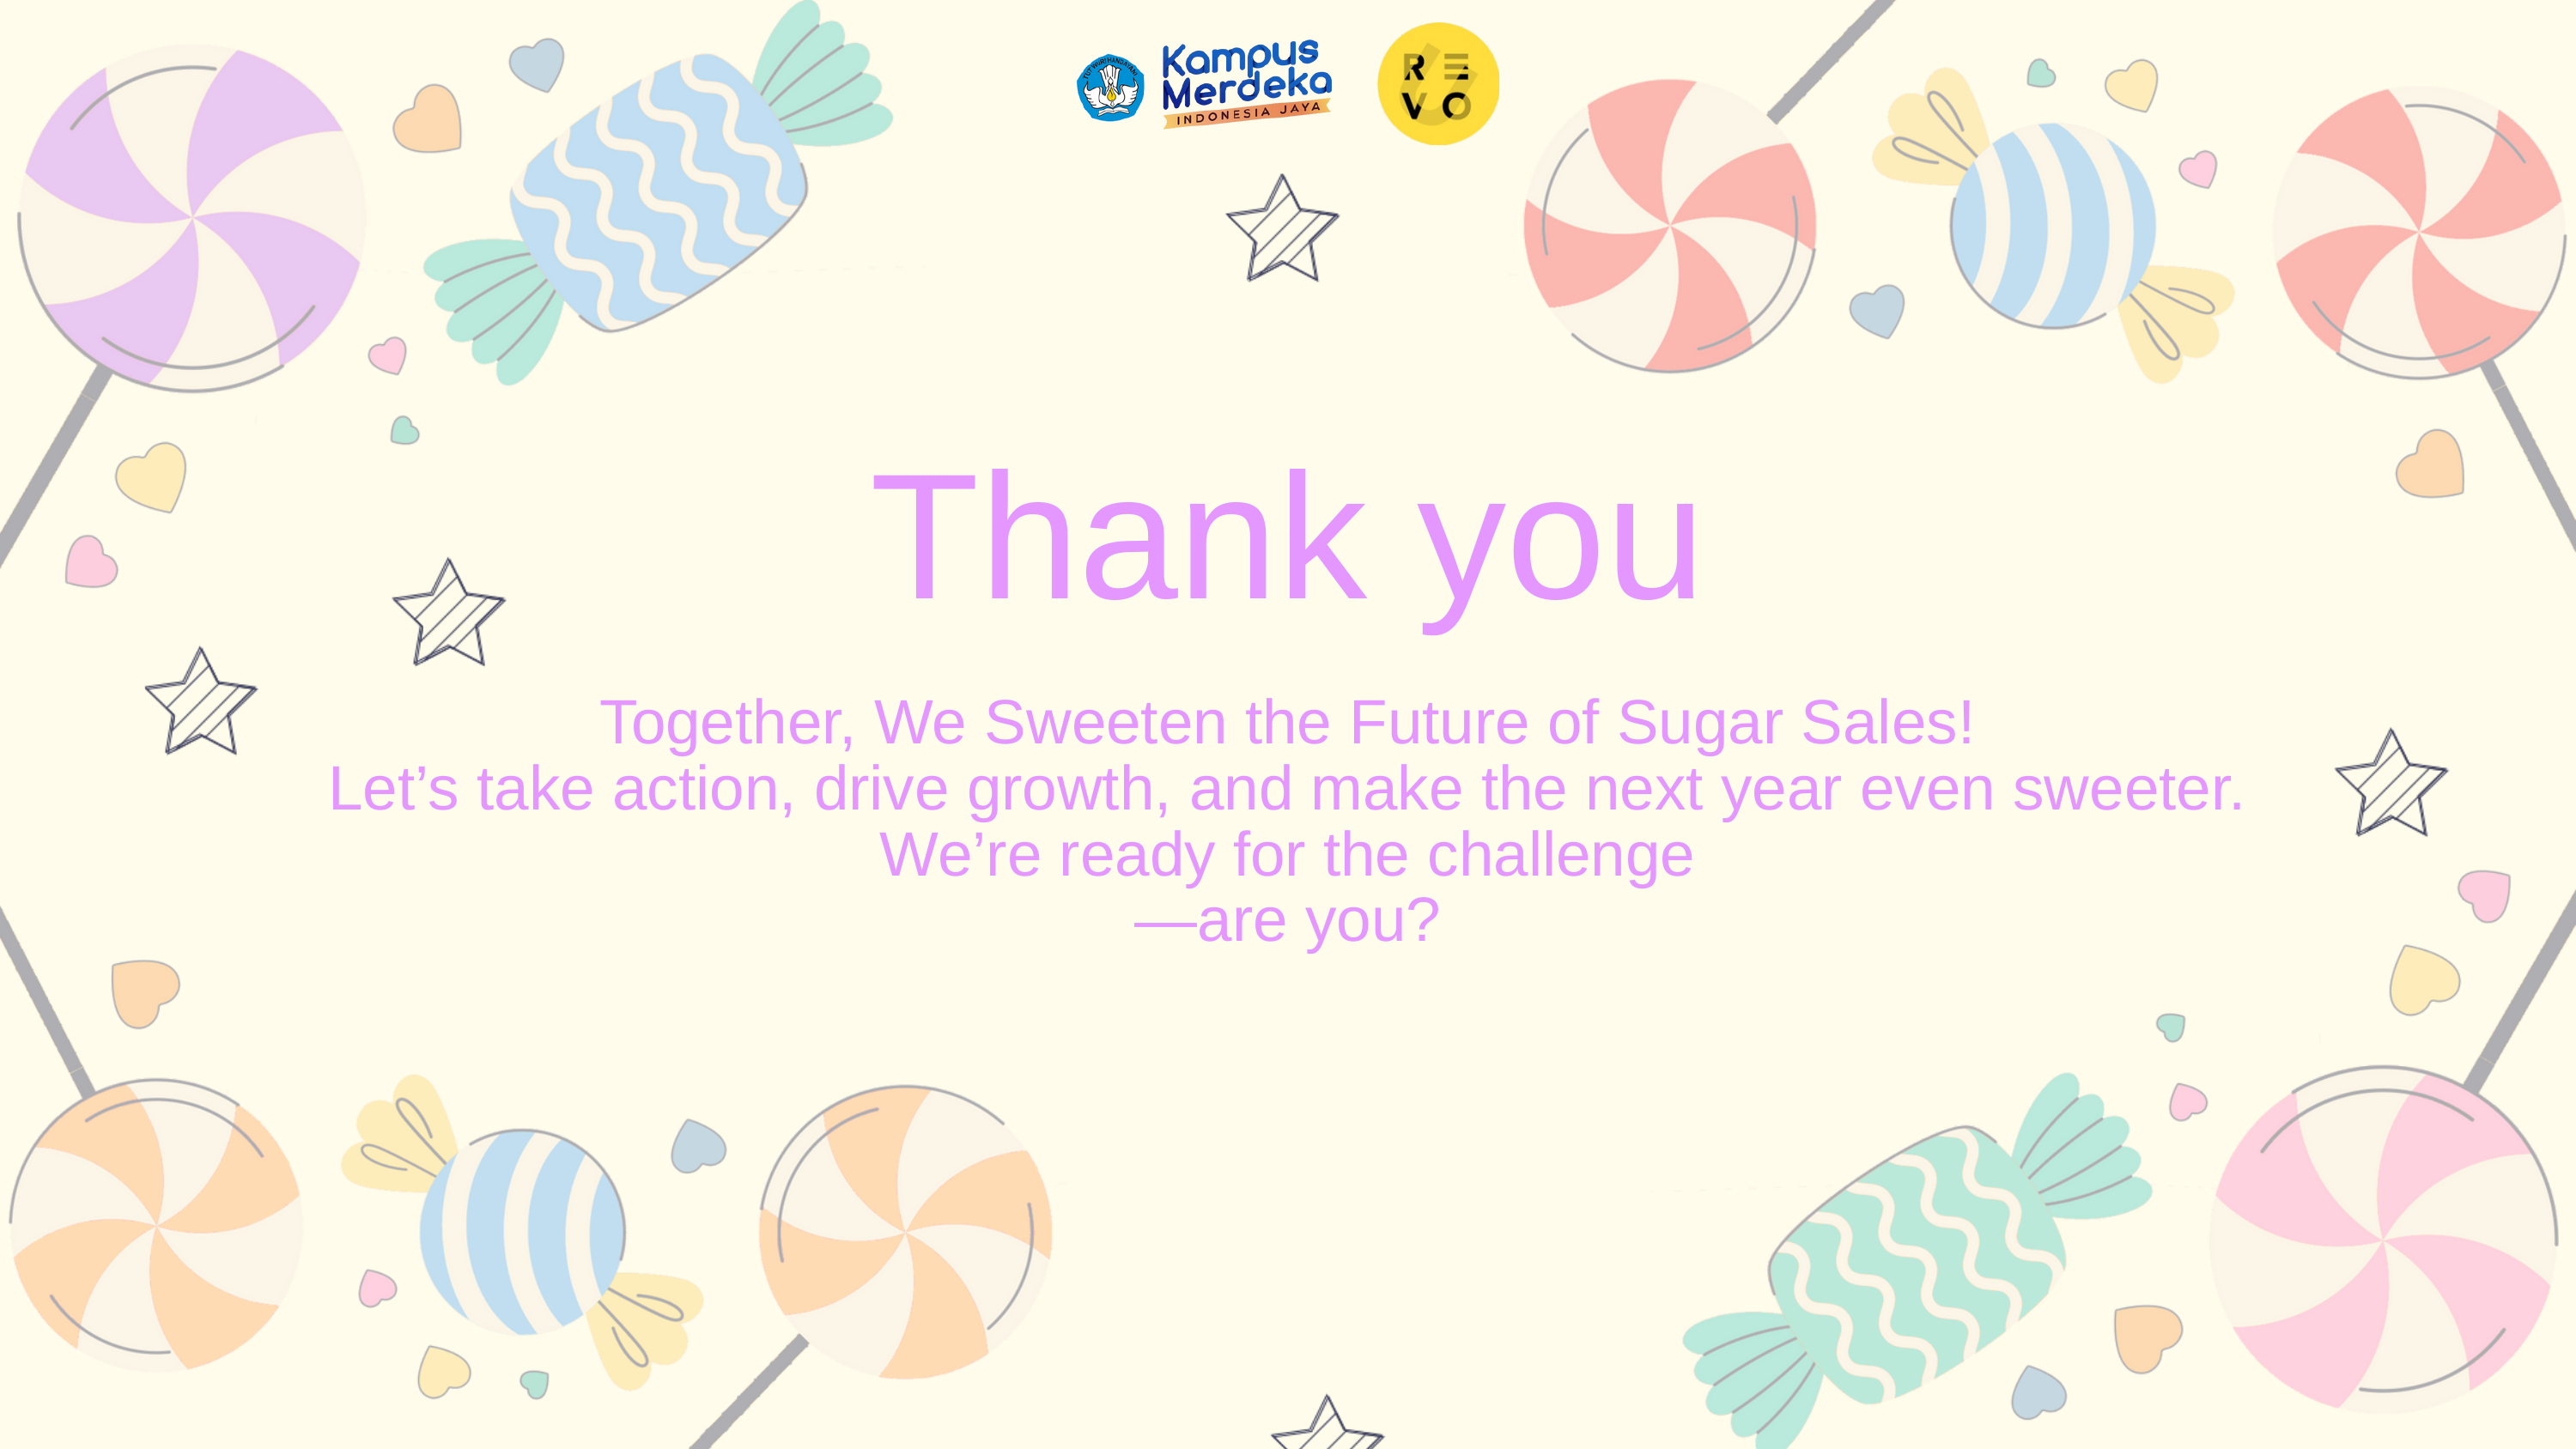

Thank you

Together, We Sweeten the Future of Sugar Sales!
Let’s take action, drive growth, and make the next year even sweeter.
We’re ready for the challenge
—are you?